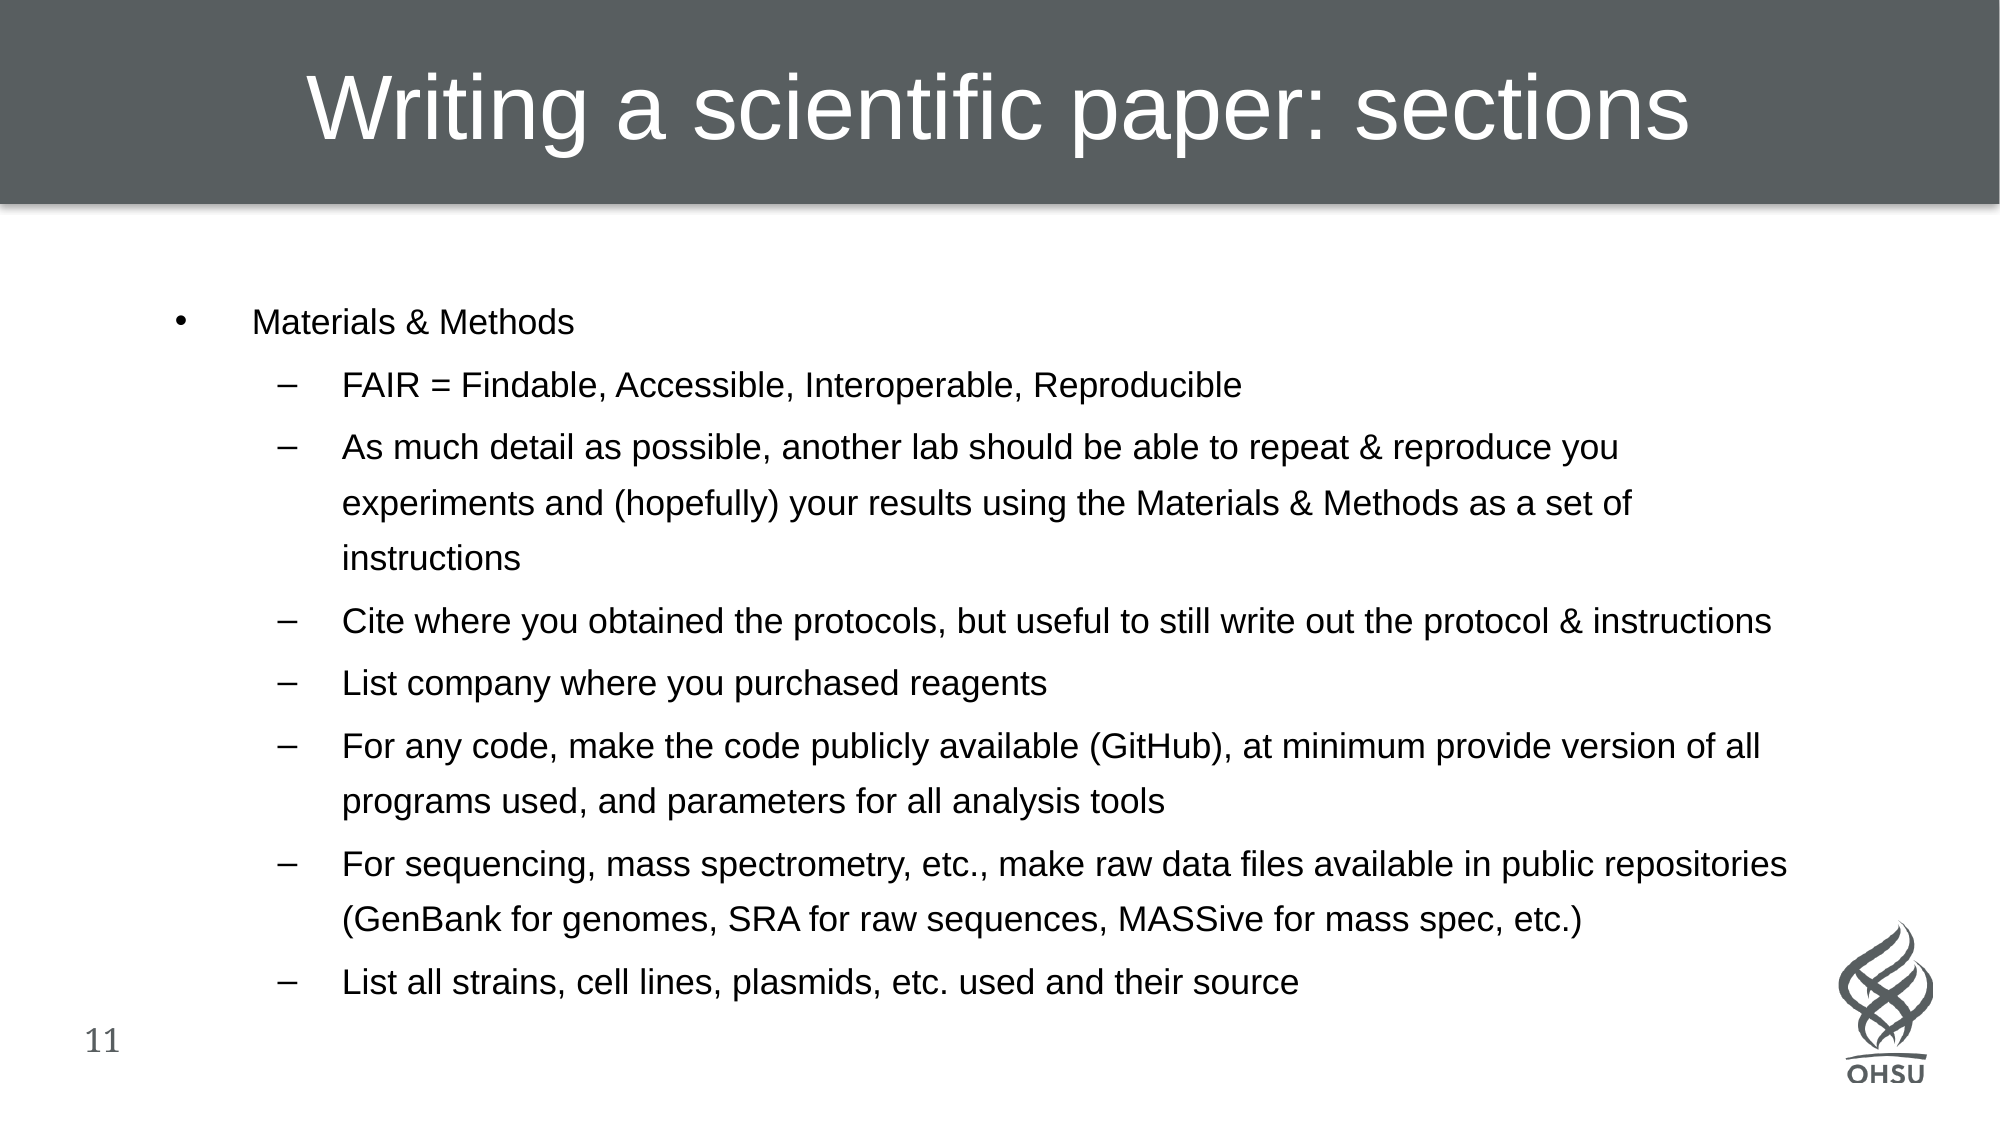

Writing a scientific paper: sections
Materials & Methods
FAIR = Findable, Accessible, Interoperable, Reproducible
As much detail as possible, another lab should be able to repeat & reproduce you experiments and (hopefully) your results using the Materials & Methods as a set of instructions
Cite where you obtained the protocols, but useful to still write out the protocol & instructions
List company where you purchased reagents
For any code, make the code publicly available (GitHub), at minimum provide version of all programs used, and parameters for all analysis tools
For sequencing, mass spectrometry, etc., make raw data files available in public repositories (GenBank for genomes, SRA for raw sequences, MASSive for mass spec, etc.)
List all strains, cell lines, plasmids, etc. used and their source